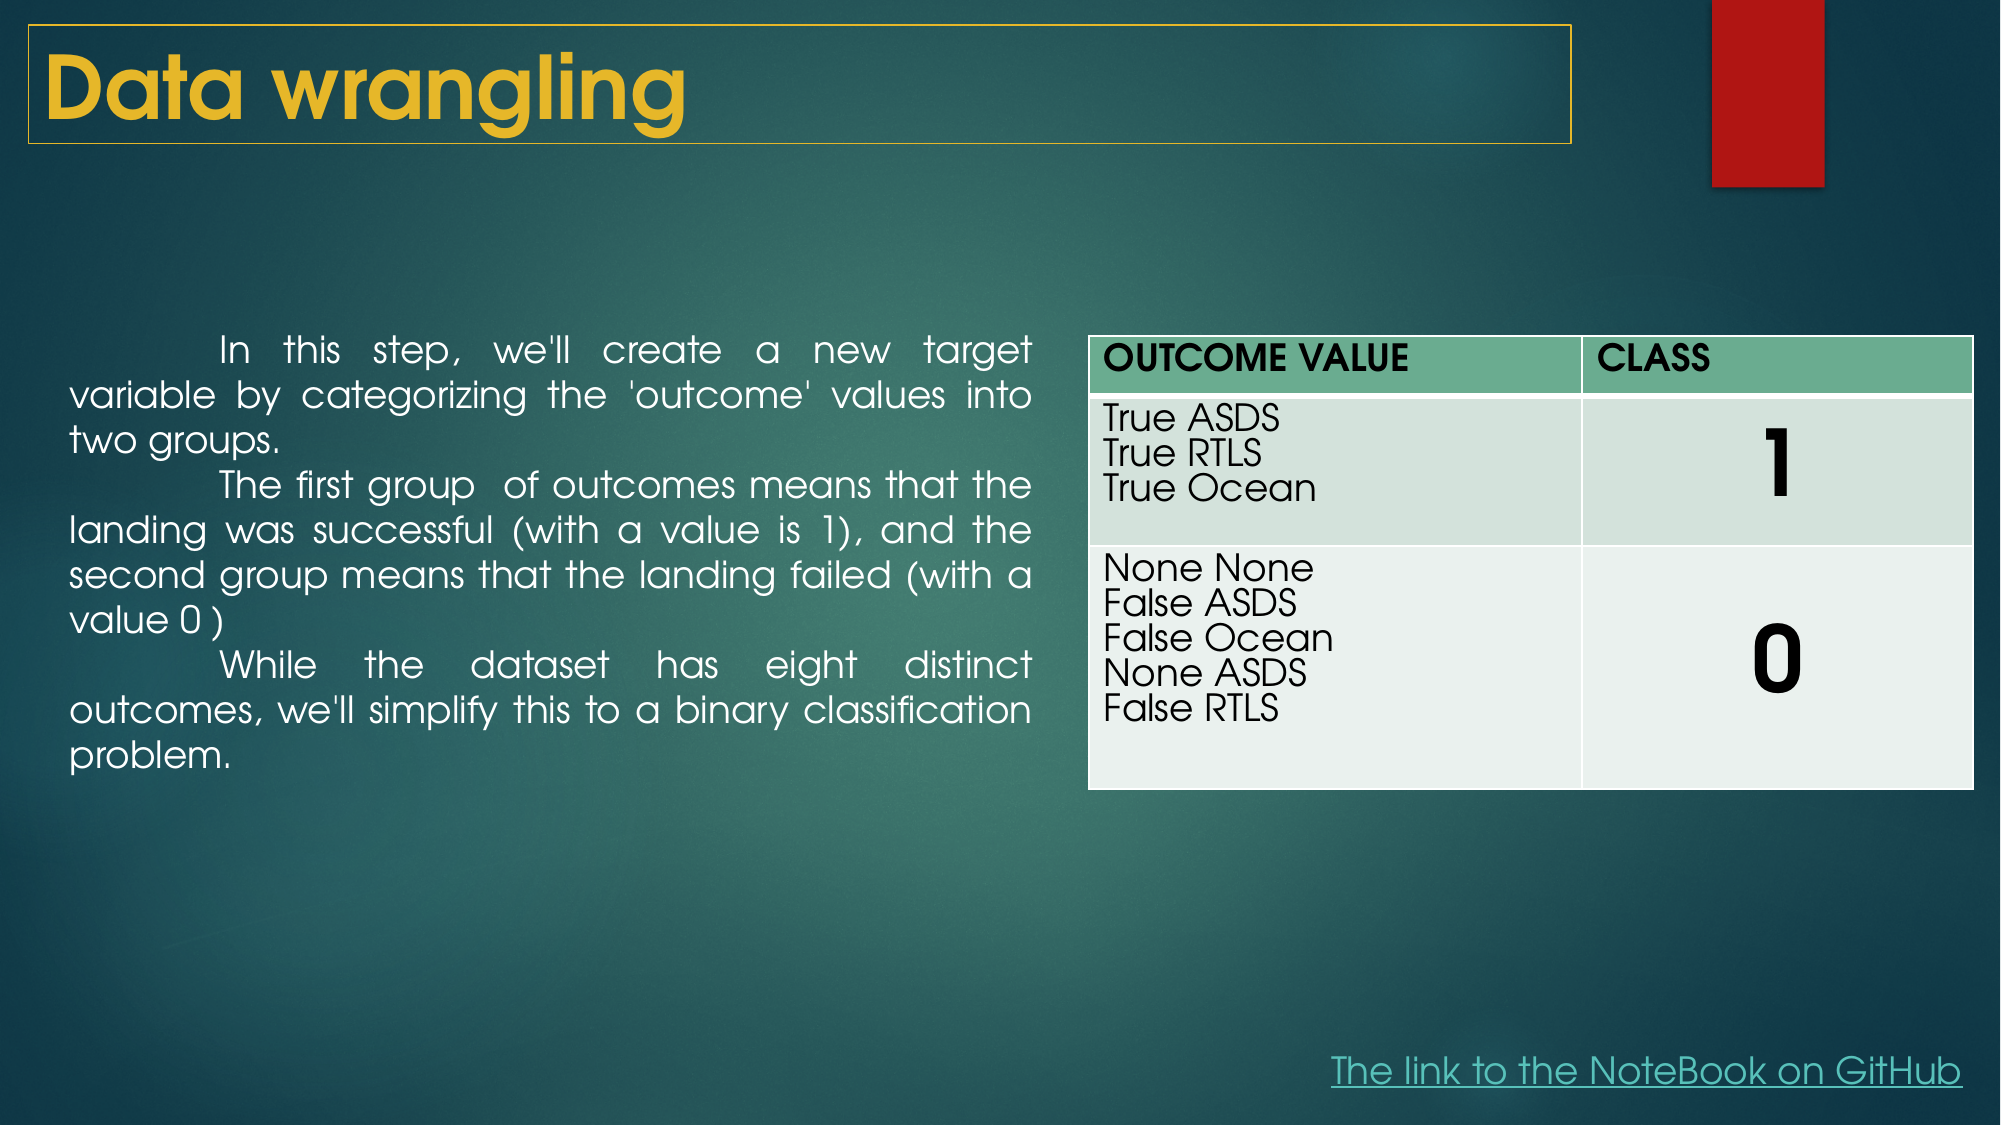

# Data wrangling
	In this step, we'll create a new target variable by categorizing the 'outcome' values into two groups.
	The first group  of outcomes means that the landing was successful (with a value is 1), and the second group means that the landing failed (with a value 0 )
	While the dataset has eight distinct outcomes, we'll simplify this to a binary classification problem.
| OUTCOME VALUE | CLASS |
| --- | --- |
| True ASDS True RTLS True Ocean | 1 |
| None None False ASDS False Ocean None ASDS False RTLS | 0 |
The link to the NoteBook on GitHub